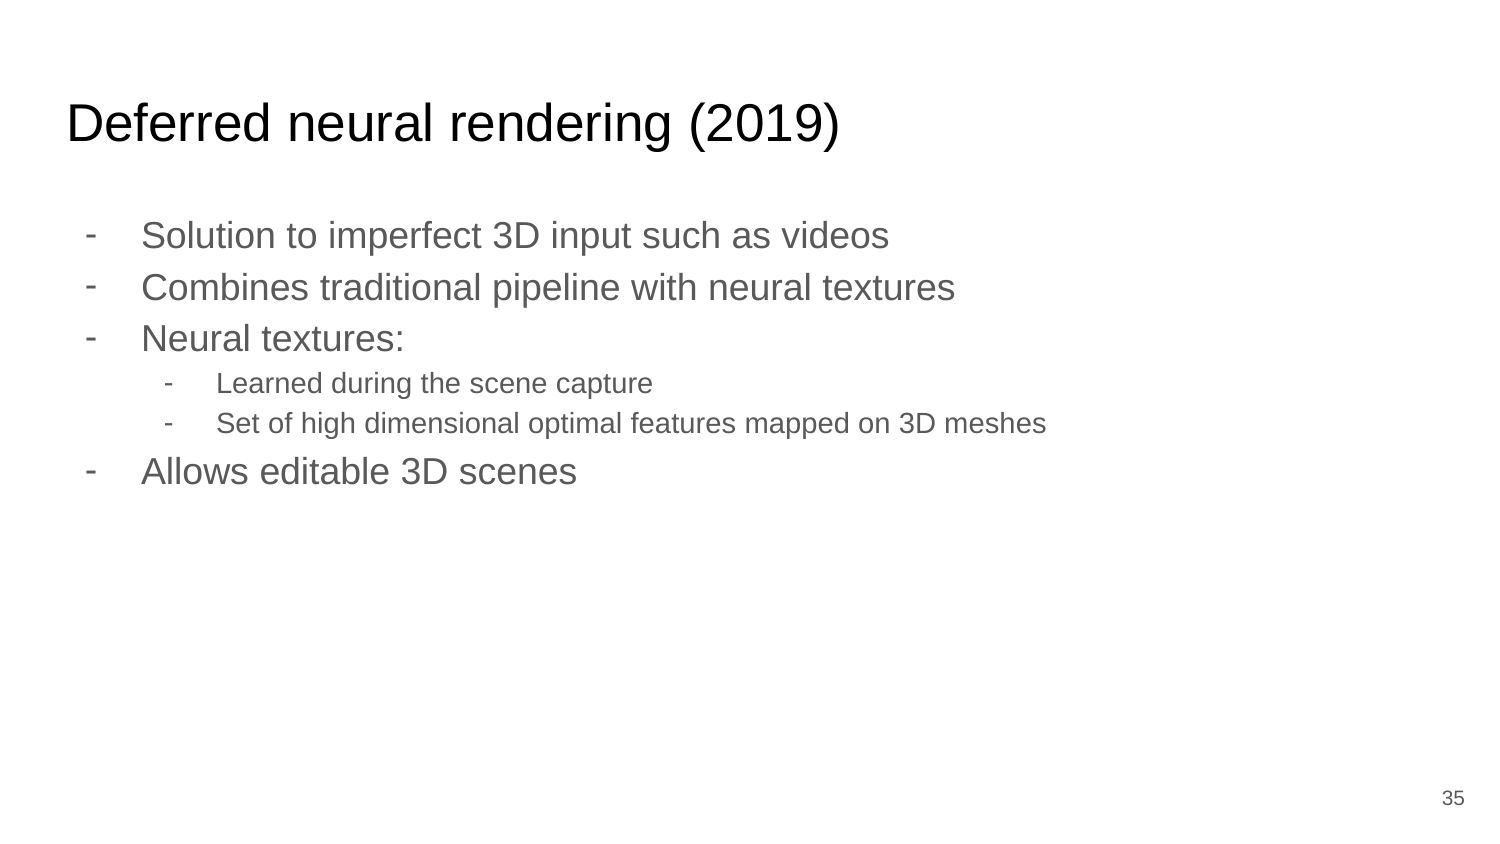

# Deferred neural rendering (2019)
Solution to imperfect 3D input such as videos
Combines traditional pipeline with neural textures
Neural textures:
Learned during the scene capture
Set of high dimensional optimal features mapped on 3D meshes
Allows editable 3D scenes
35